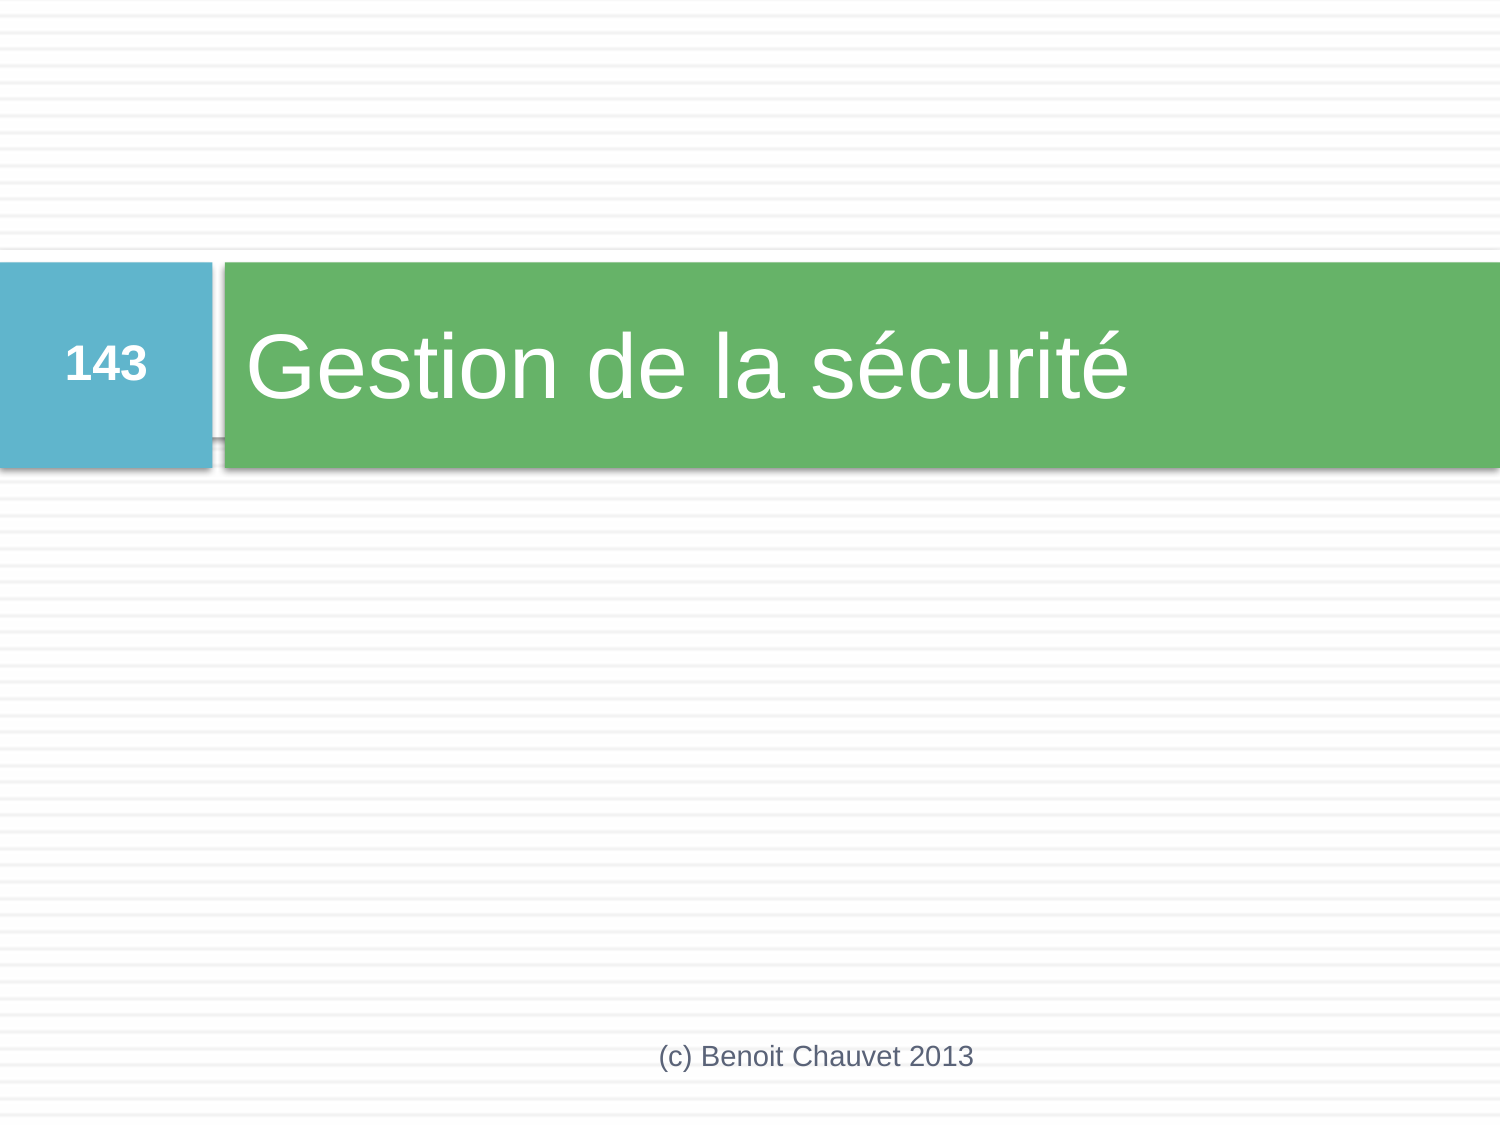

# Gestion de la sécurité
143

(c) Benoit Chauvet 2013